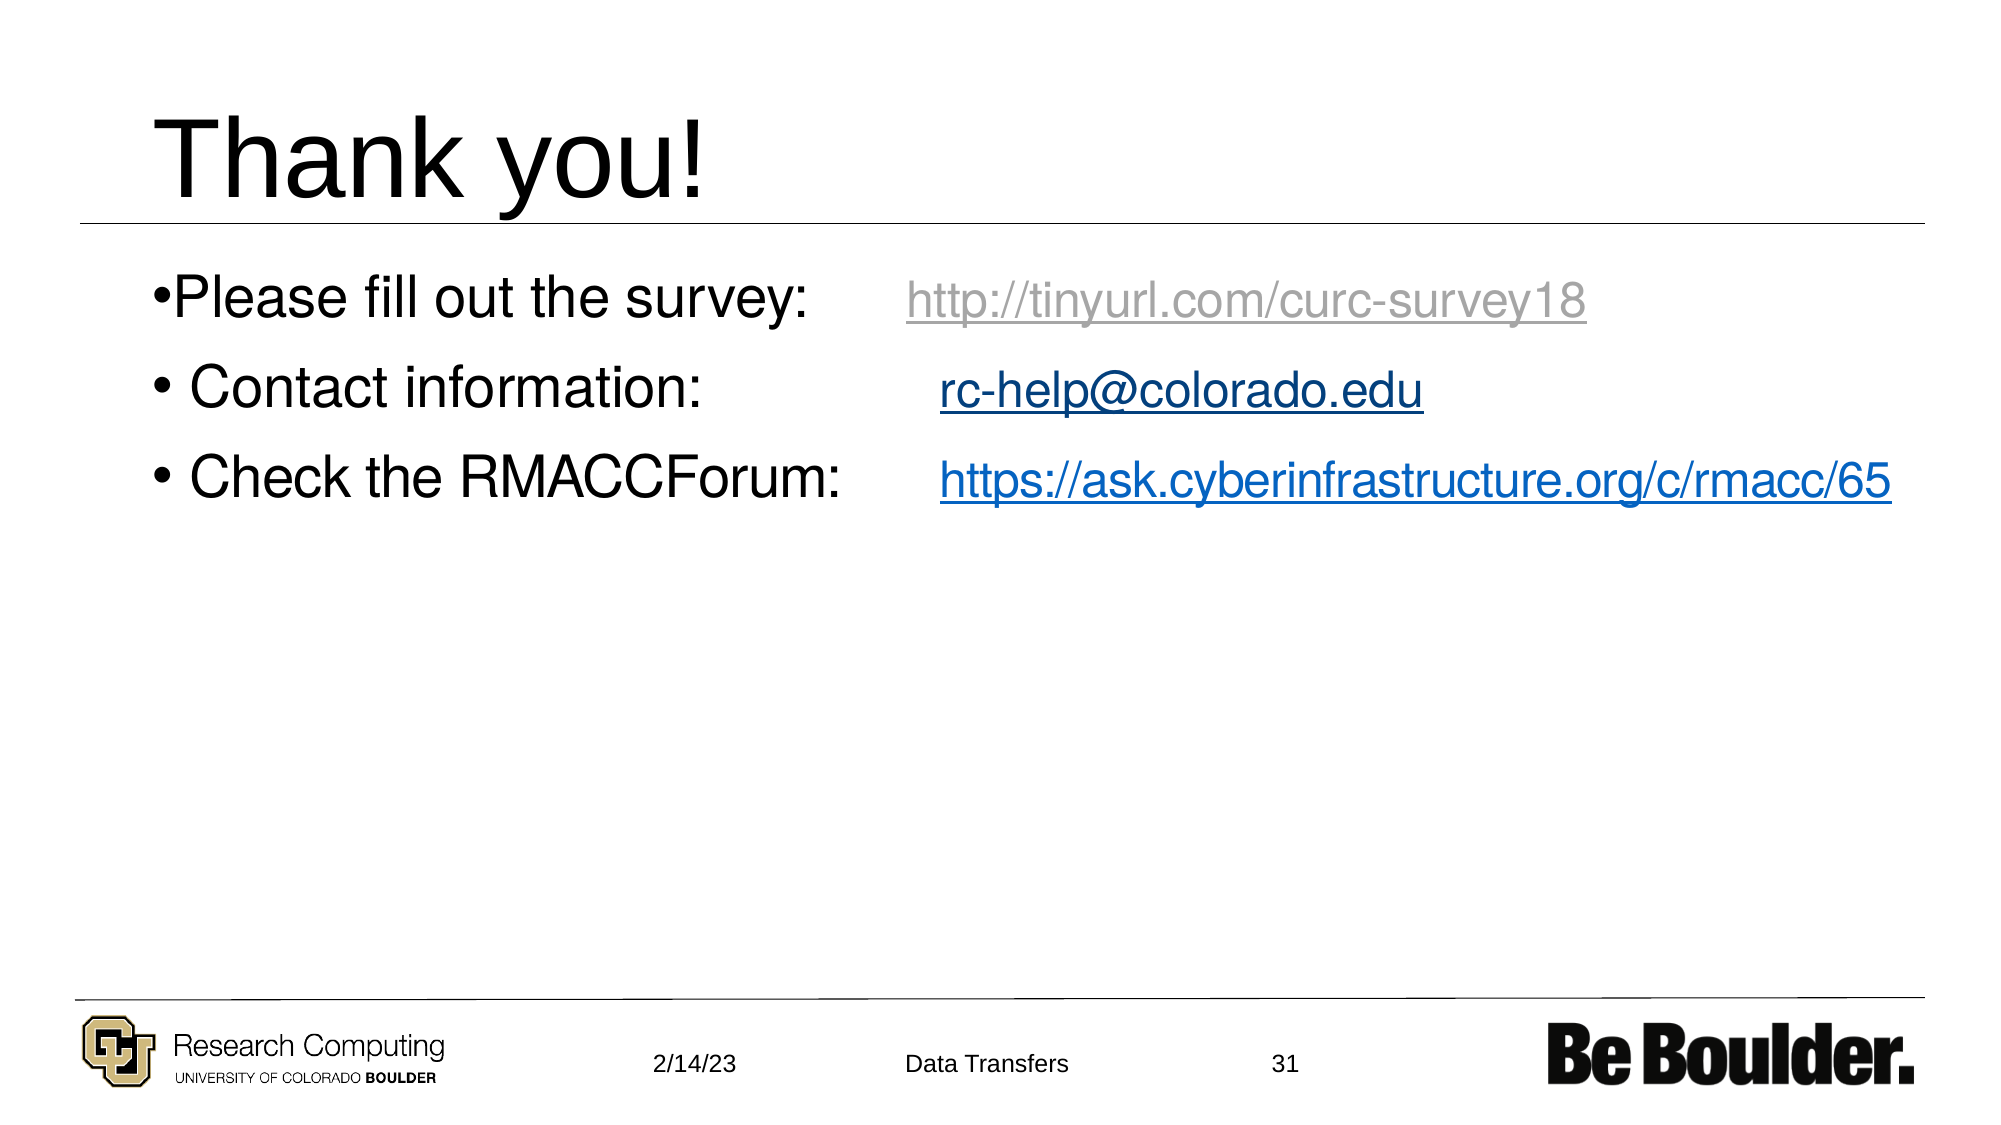

# Thank you!
Please fill out the survey: 	http://tinyurl.com/curc-survey18
Contact information: 		rc-help@colorado.edu
Check the RMACCForum:  	https://ask.cyberinfrastructure.org/c/rmacc/65

2/14/23
31
Data Transfers